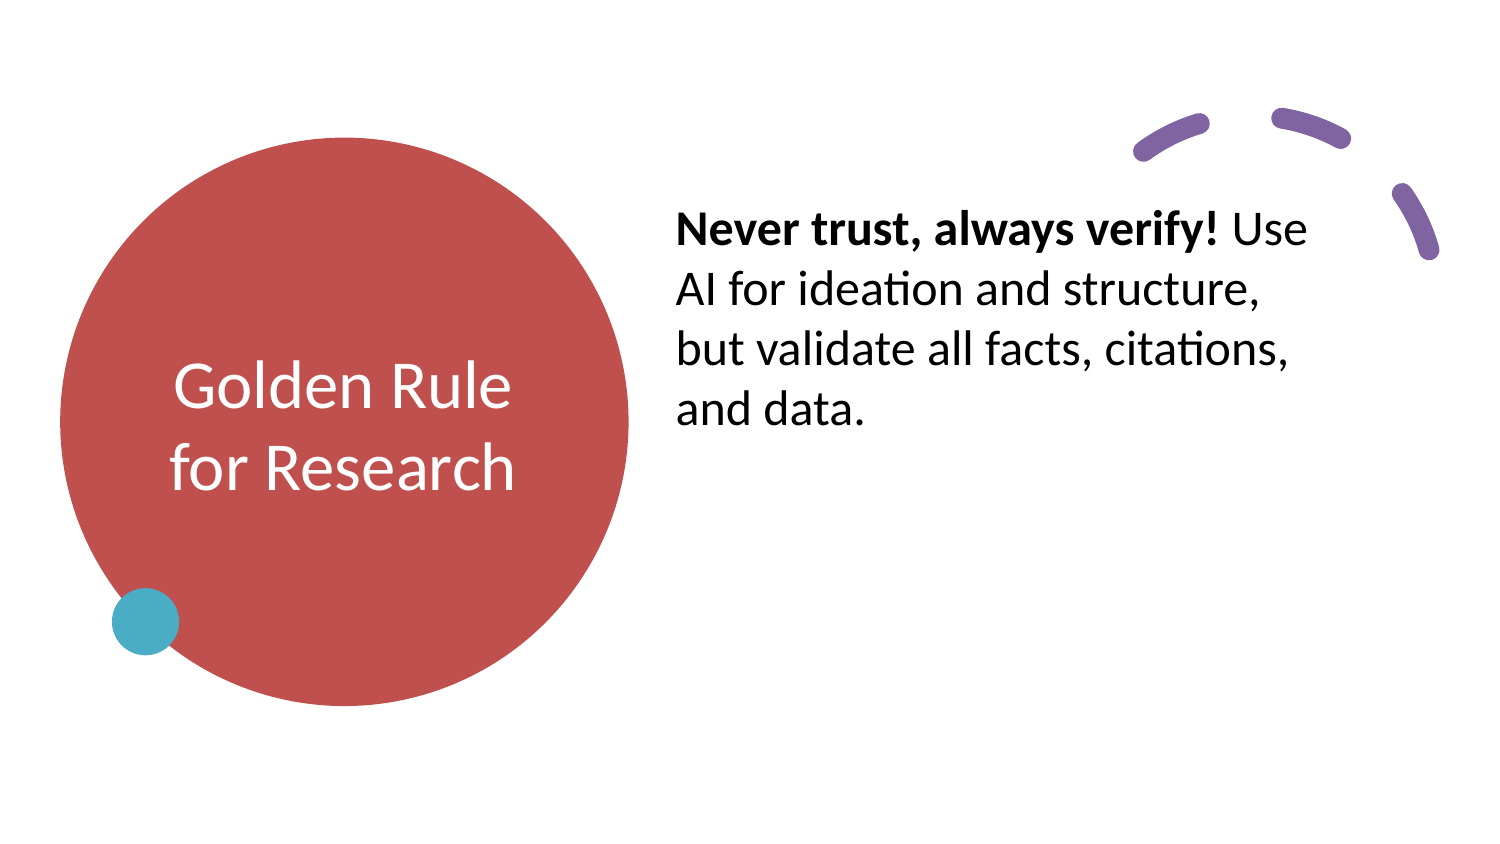

# Golden Rule for Research
Never trust, always verify! Use AI for ideation and structure, but validate all facts, citations, and data.